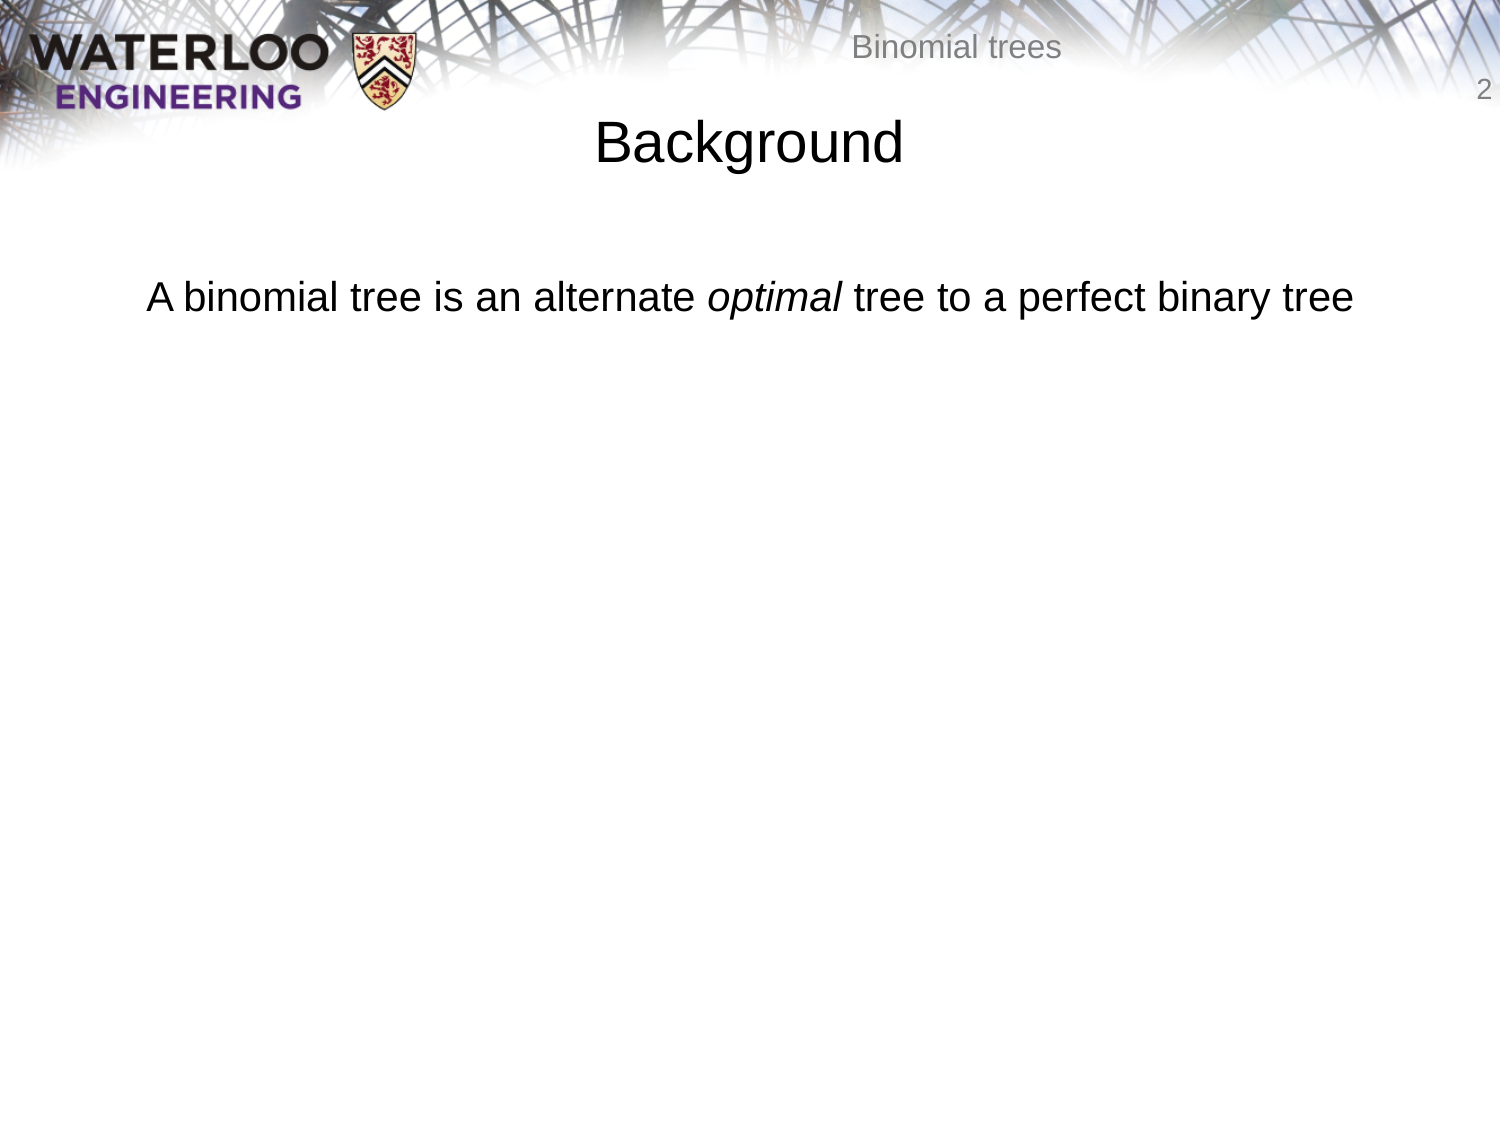

# Background
	A binomial tree is an alternate optimal tree to a perfect binary tree